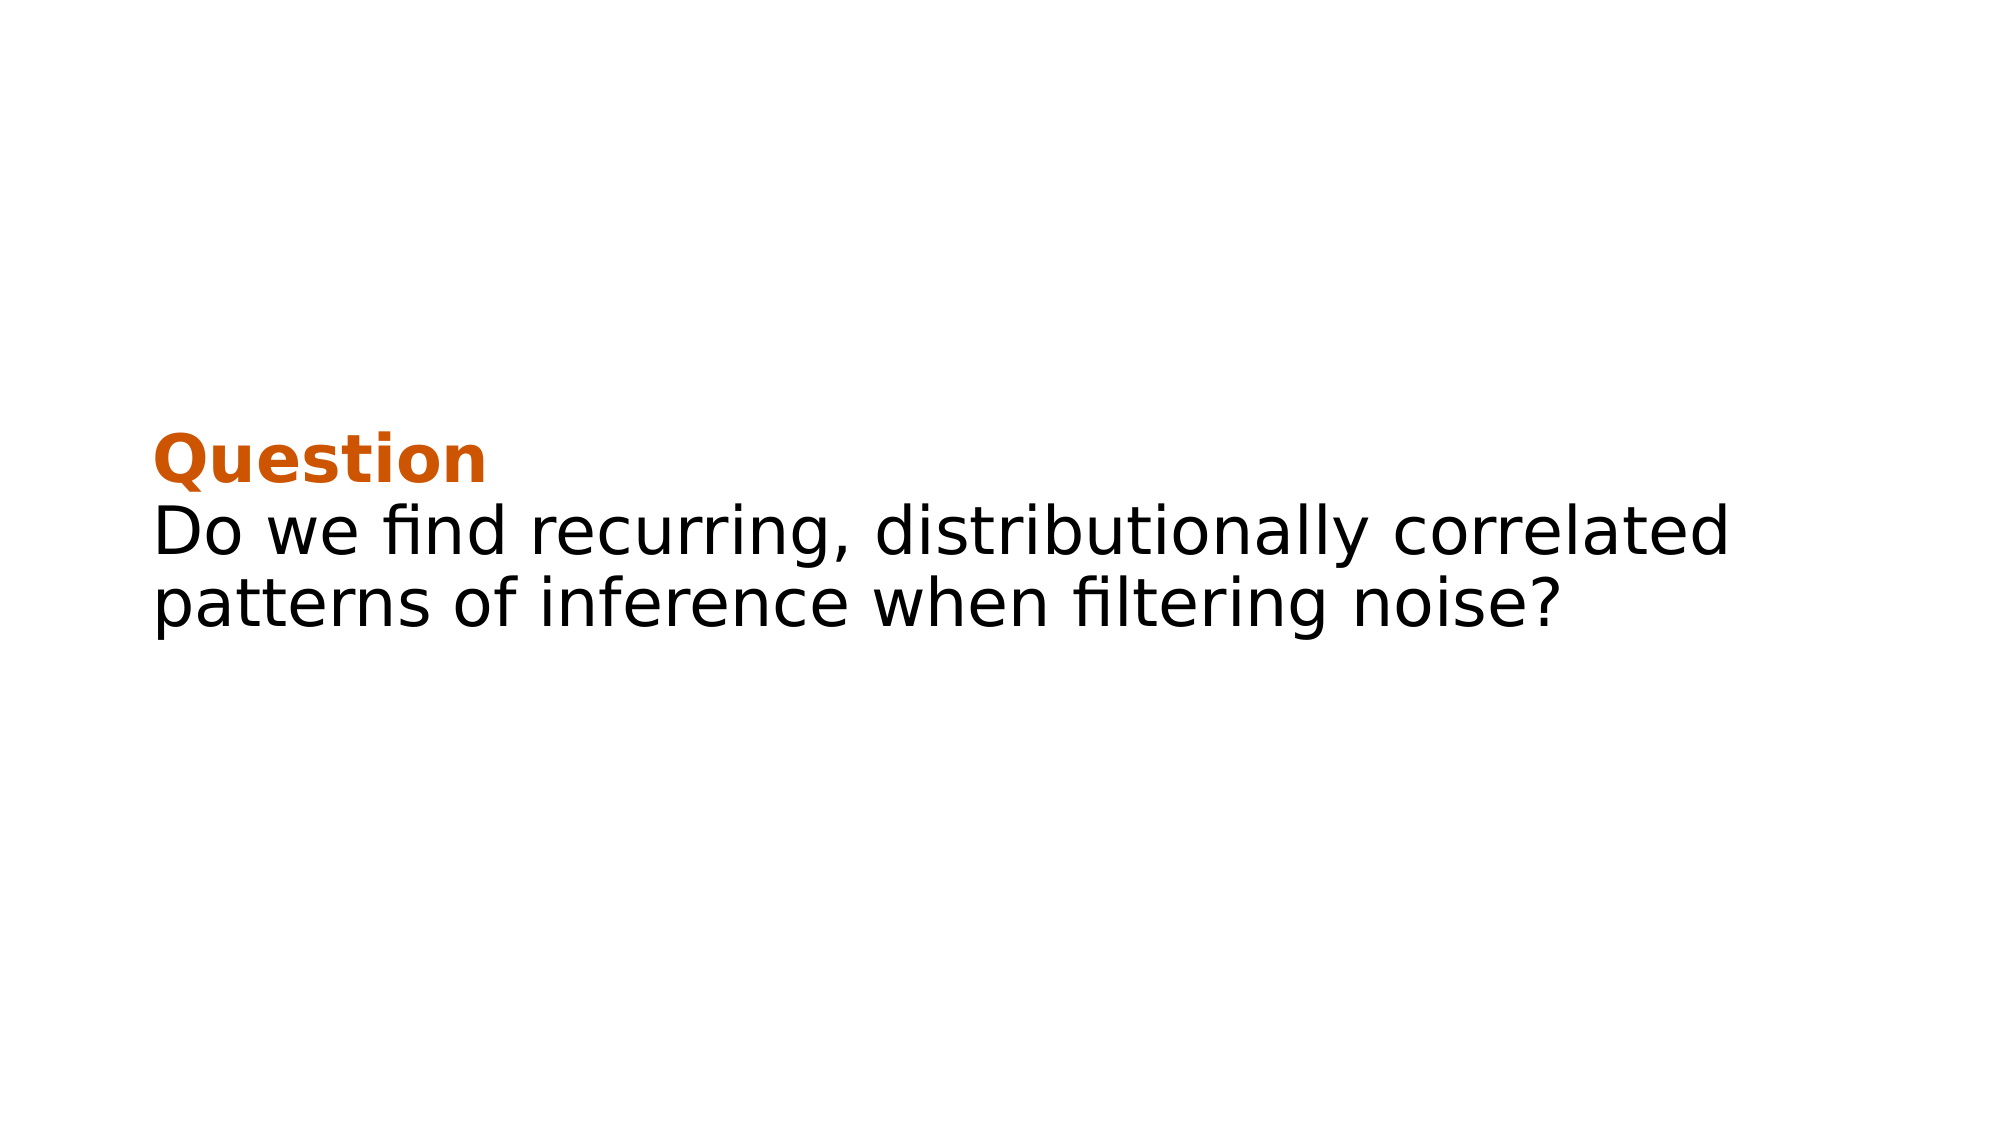

Question
Do we find recurring, distributionally correlated patterns of inference when filtering noise?